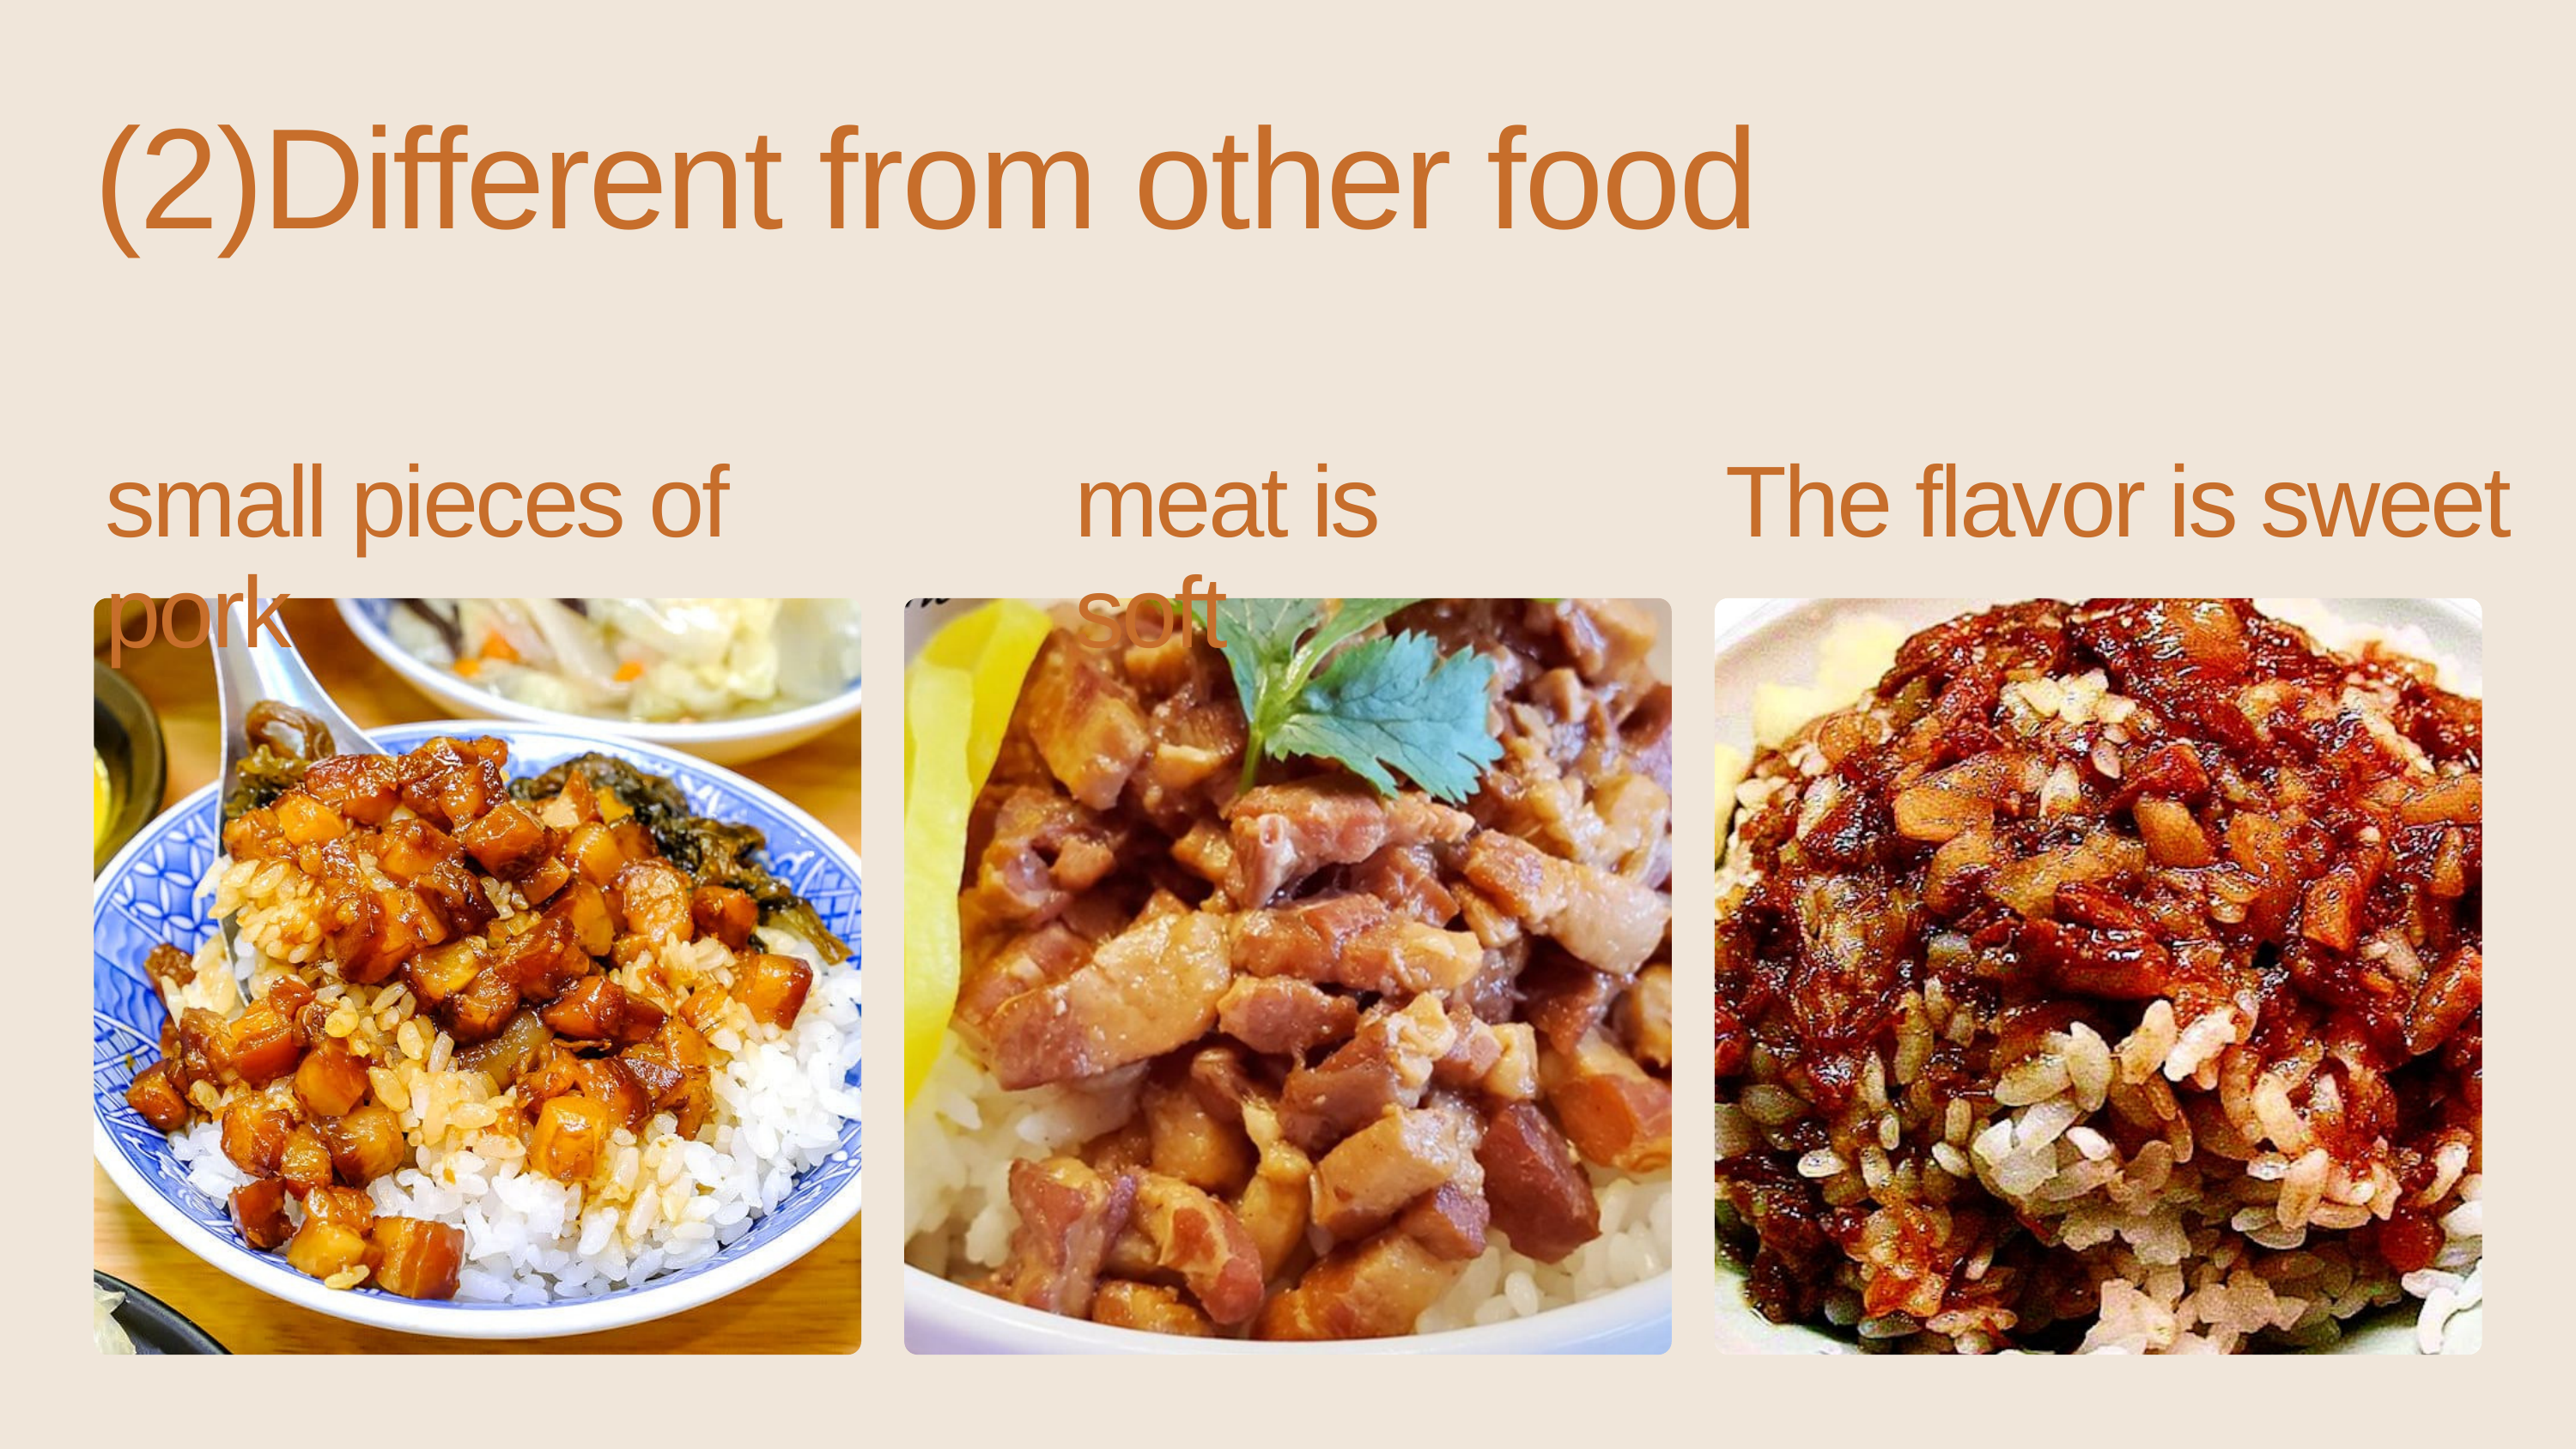

(2)Different from other food
small pieces of pork
meat is soft
The flavor is sweet